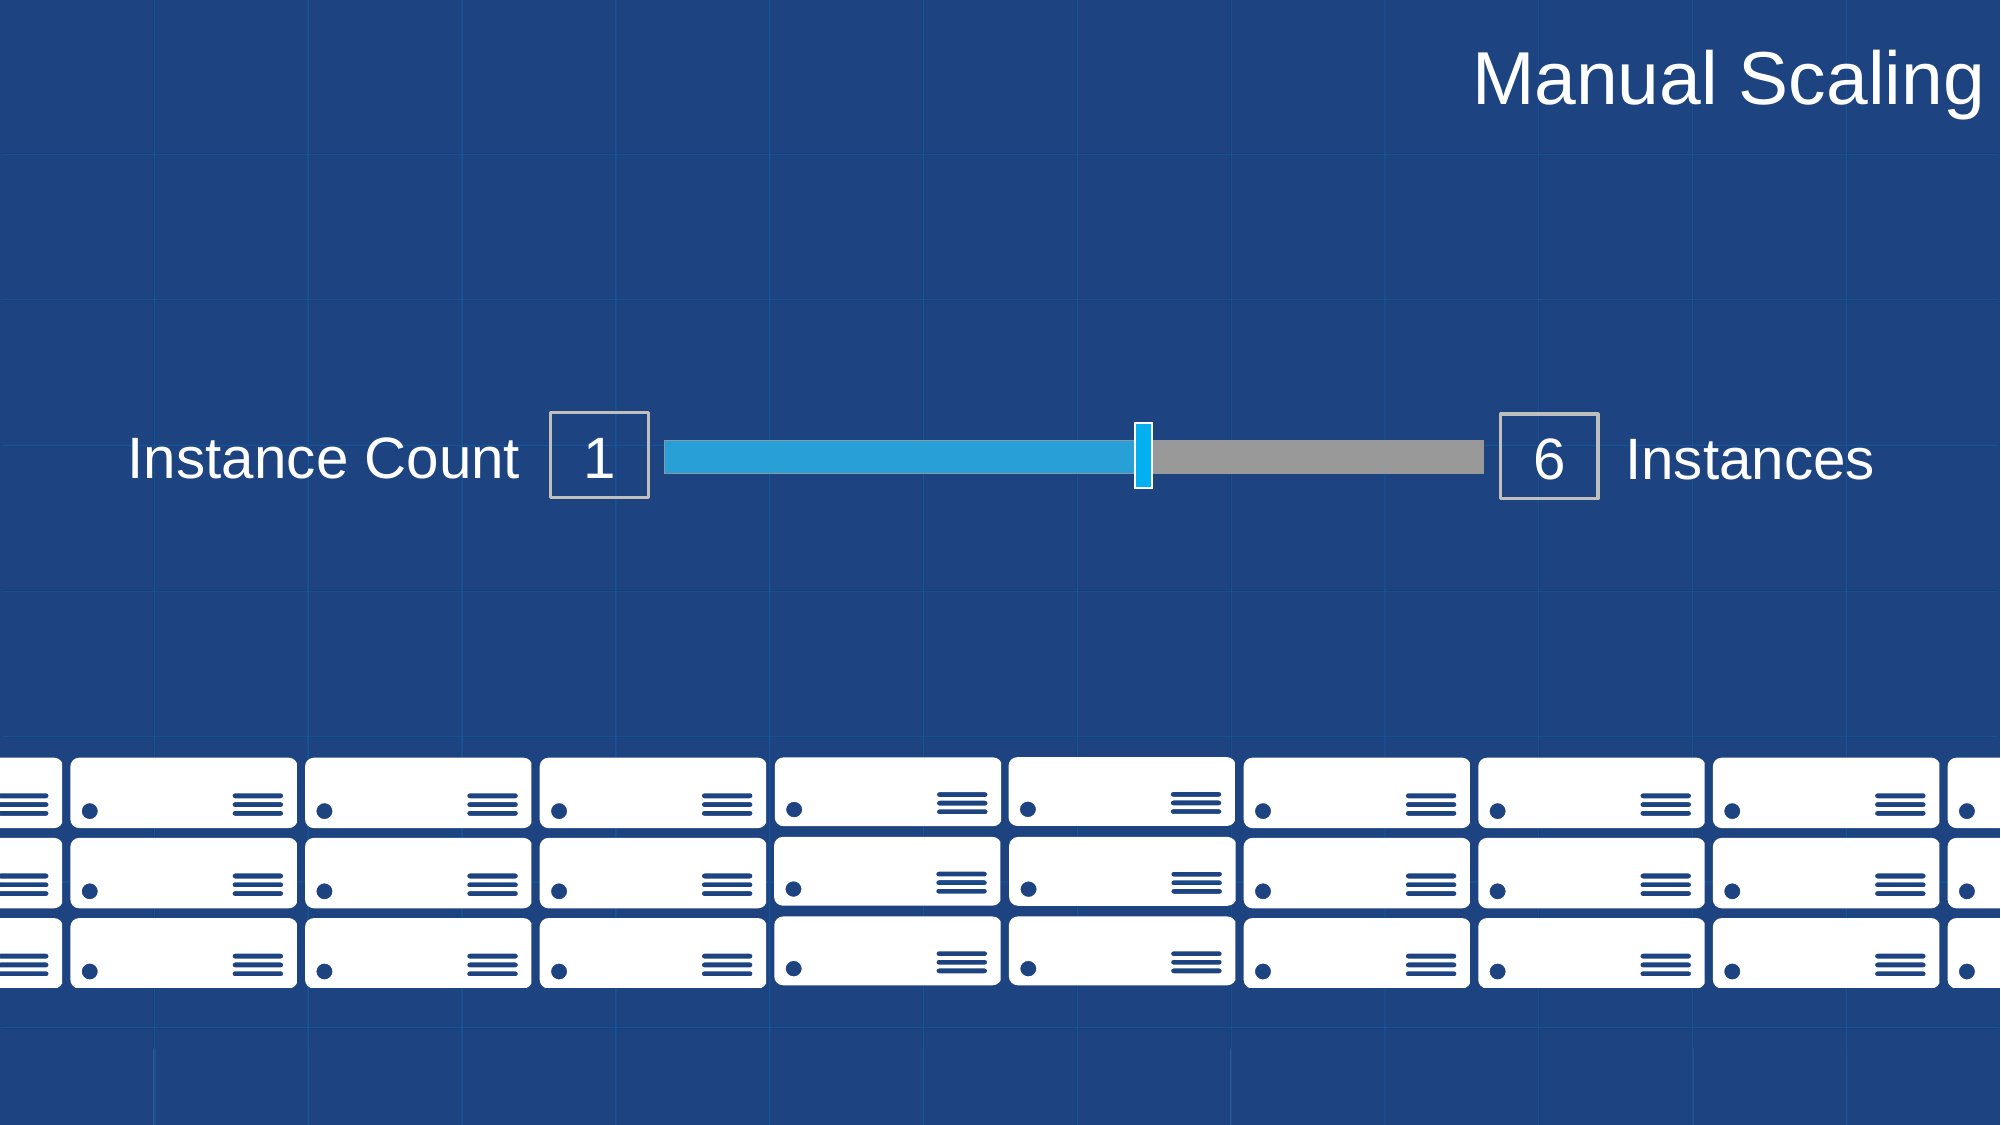

Manual Scaling
Instance Count
1
6

Instances